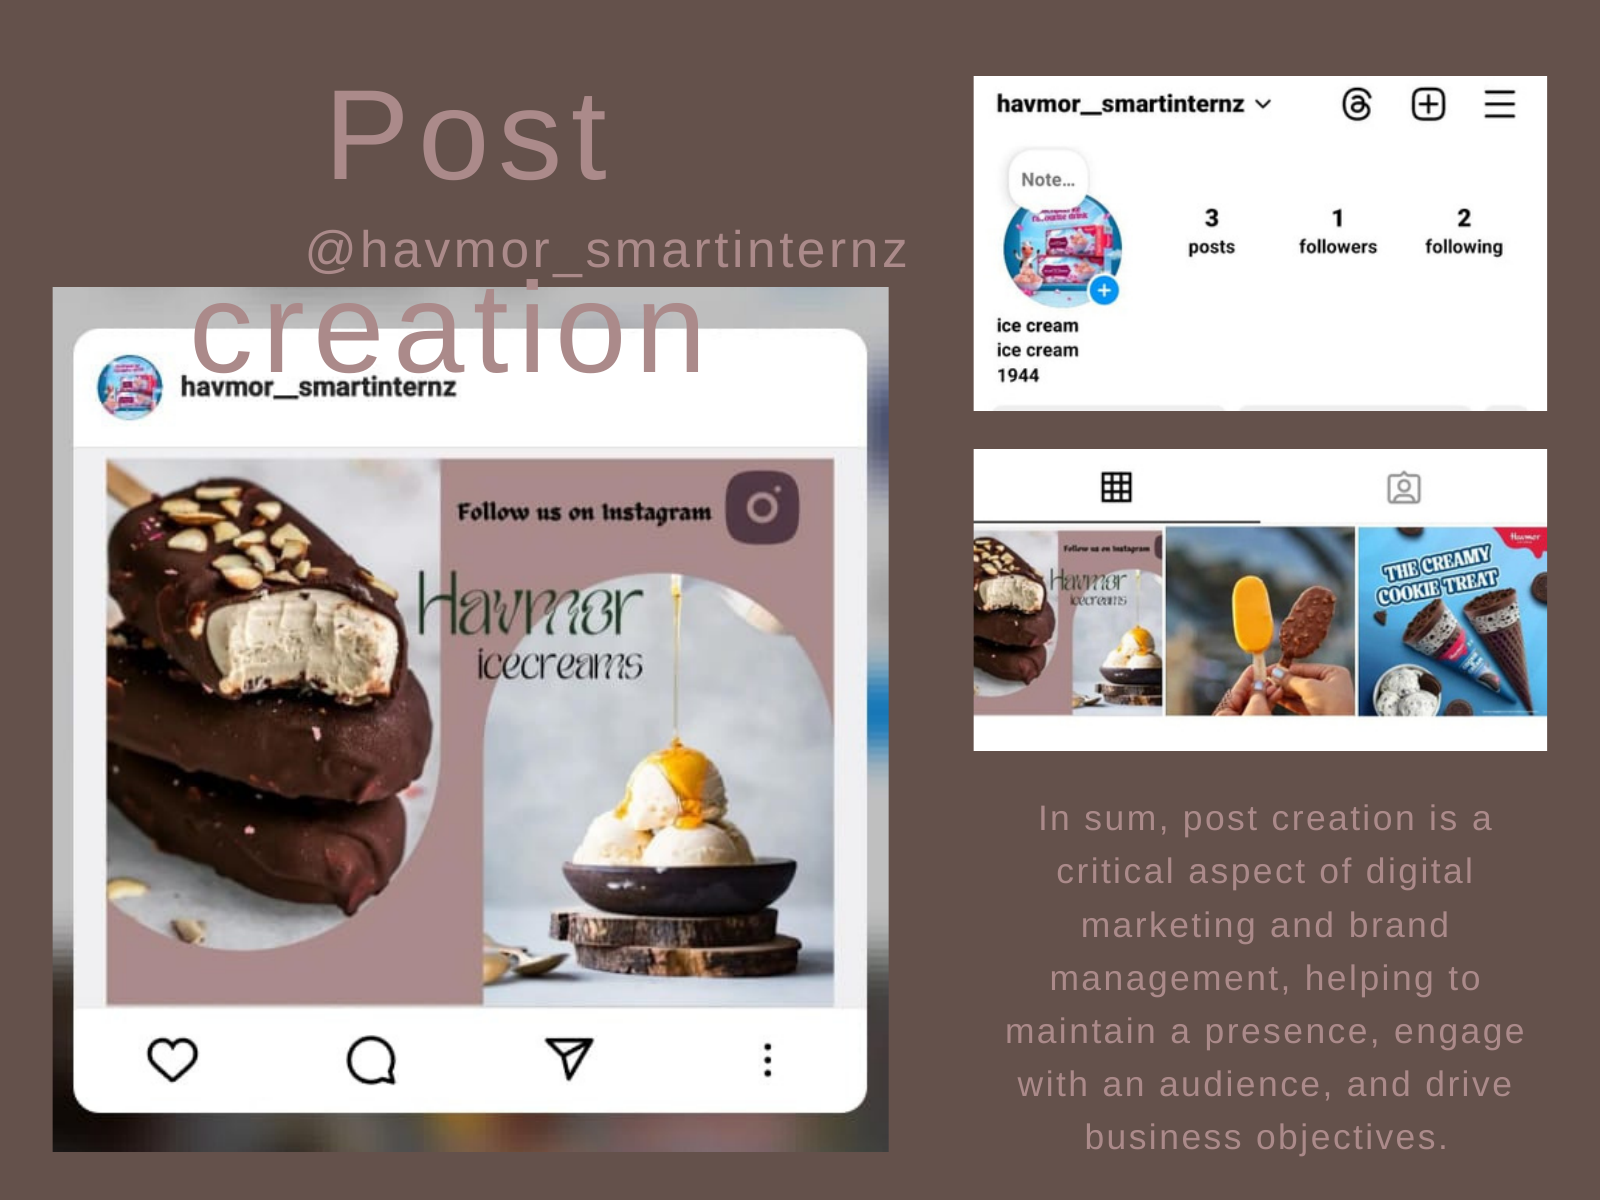

Post creation

@havmor_smartinternz

In sum, post creation is a critical aspect of digital marketing and brand management, helping to maintain a presence, engage with an audience, and drive business objectives.